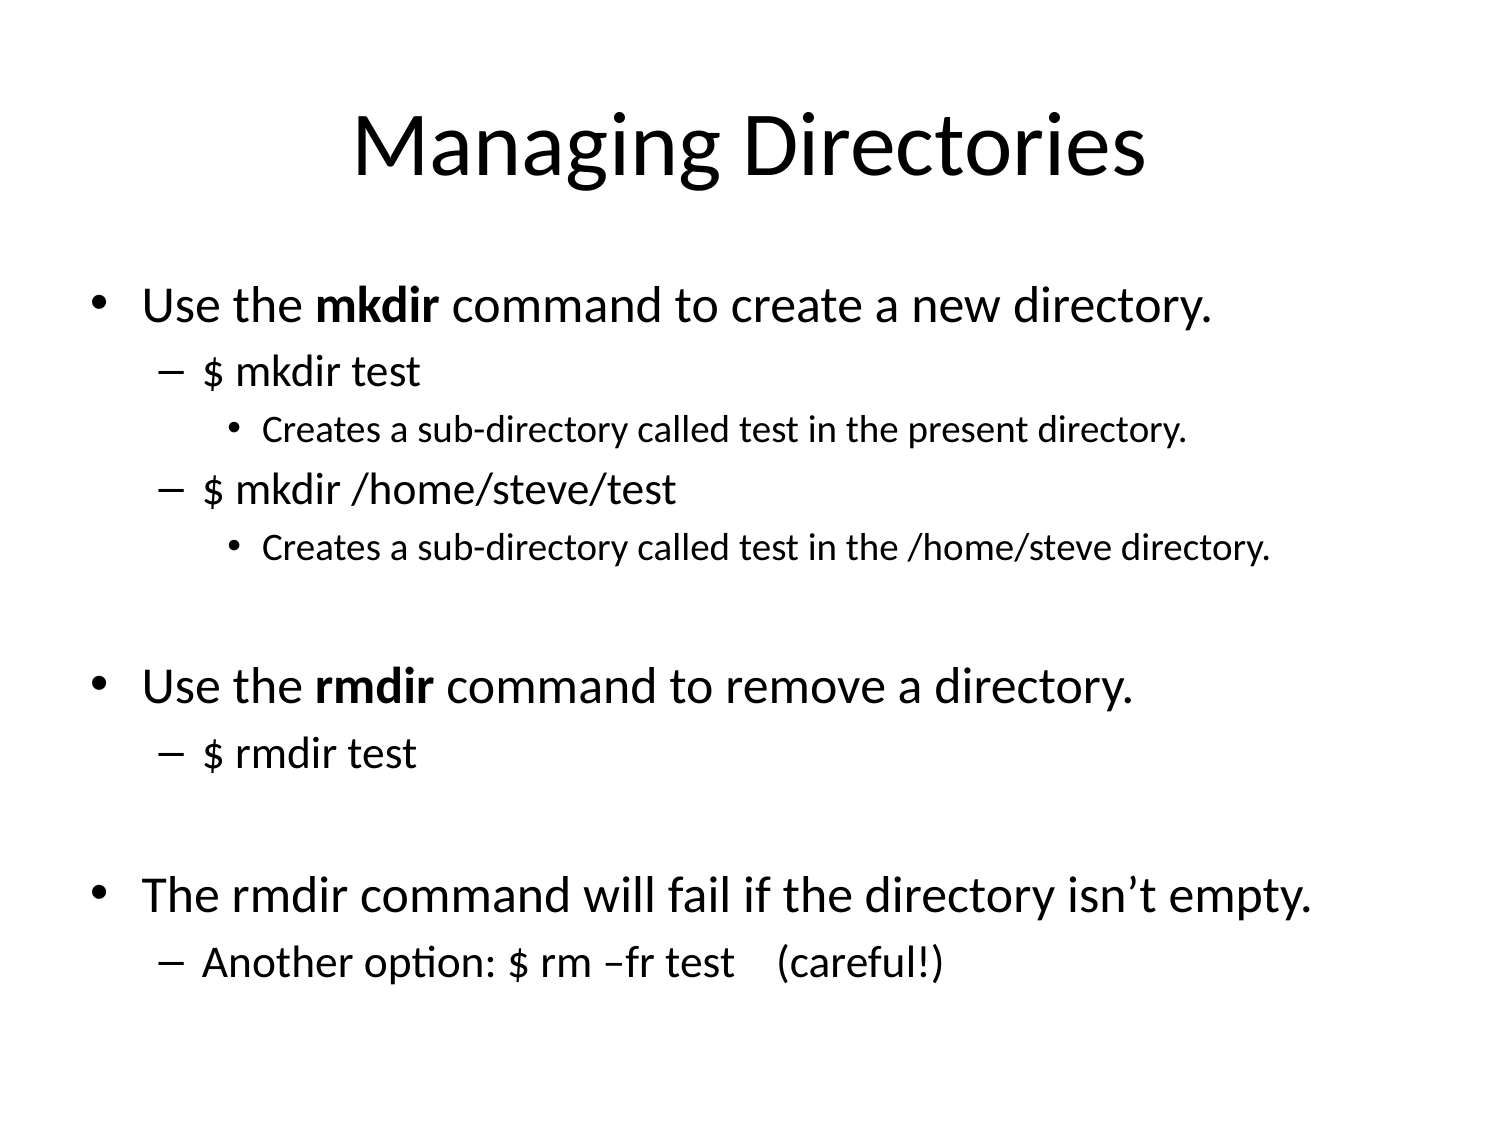

# Managing Directories
Use the mkdir command to create a new directory.
$ mkdir test
Creates a sub-directory called test in the present directory.
$ mkdir /home/steve/test
Creates a sub-directory called test in the /home/steve directory.

Use the rmdir command to remove a directory.
$ rmdir test

The rmdir command will fail if the directory isn’t empty.
Another option: $ rm –fr test    (careful!)